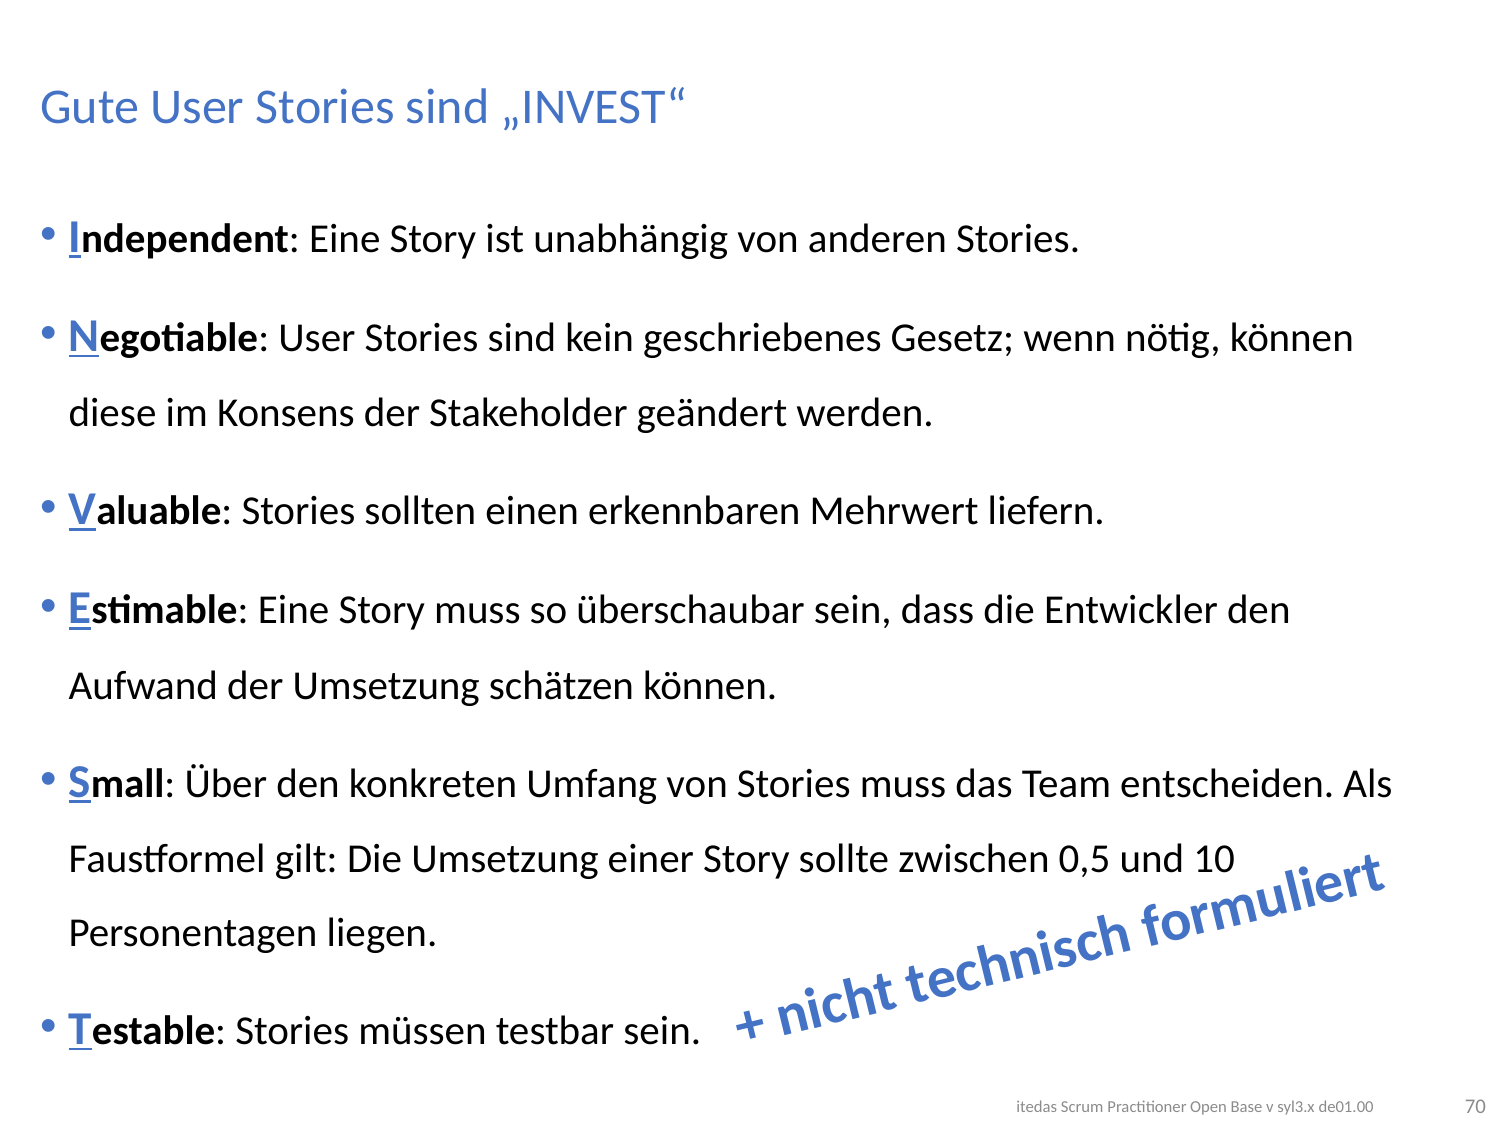

# Gute User Stories sind „INVEST“
Independent: Eine Story ist unabhängig von anderen Stories.
Negotiable: User Stories sind kein geschriebenes Gesetz; wenn nötig, können diese im Konsens der Stakeholder geändert werden.
Valuable: Stories sollten einen erkennbaren Mehrwert liefern.
Estimable: Eine Story muss so überschaubar sein, dass die Entwickler den Aufwand der Umsetzung schätzen können.
Small: Über den konkreten Umfang von Stories muss das Team entscheiden. Als Faustformel gilt: Die Umsetzung einer Story sollte zwischen 0,5 und 10 Personentagen liegen.
Testable: Stories müssen testbar sein.

+ nicht technisch formuliert
70

itedas Scrum Practitioner Open Base v syl3.x de01.00